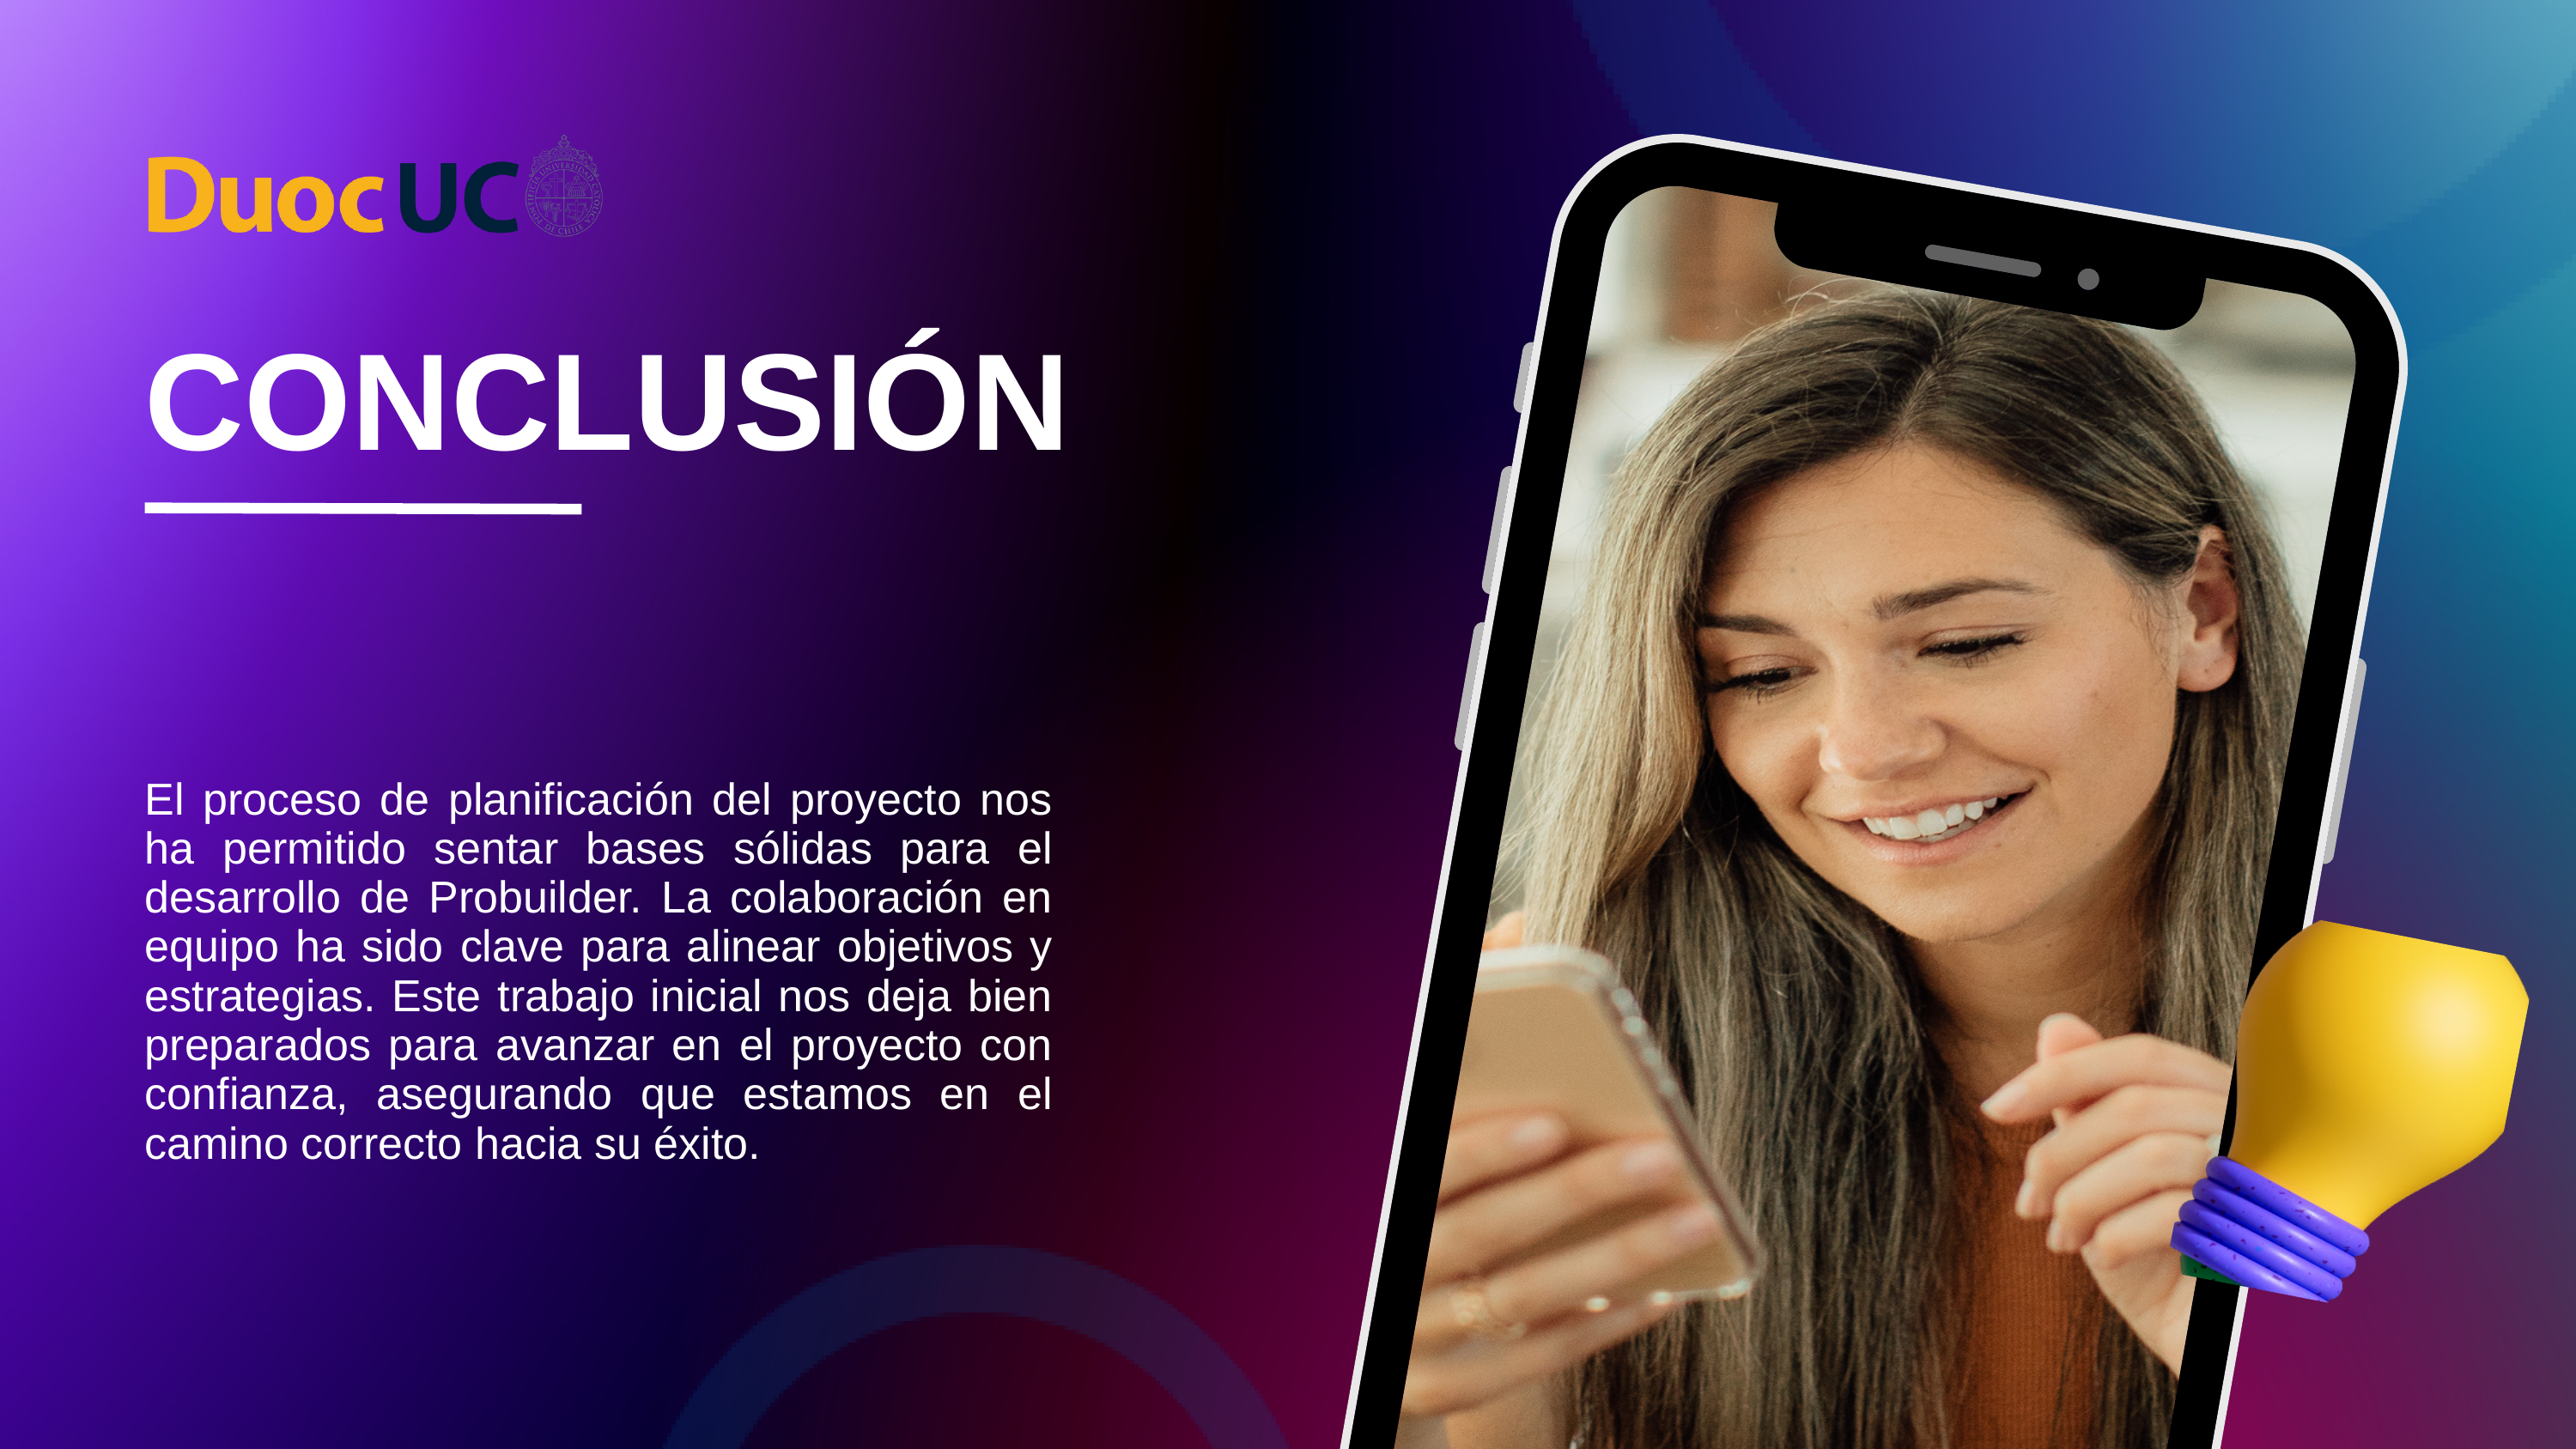

CONCLUSIÓN

El proceso de planificación del proyecto nos ha permitido sentar bases sólidas para el desarrollo de Probuilder. La colaboración en equipo ha sido clave para alinear objetivos y estrategias. Este trabajo inicial nos deja bien preparados para avanzar en el proyecto con confianza, asegurando que estamos en el camino correcto hacia su éxito.